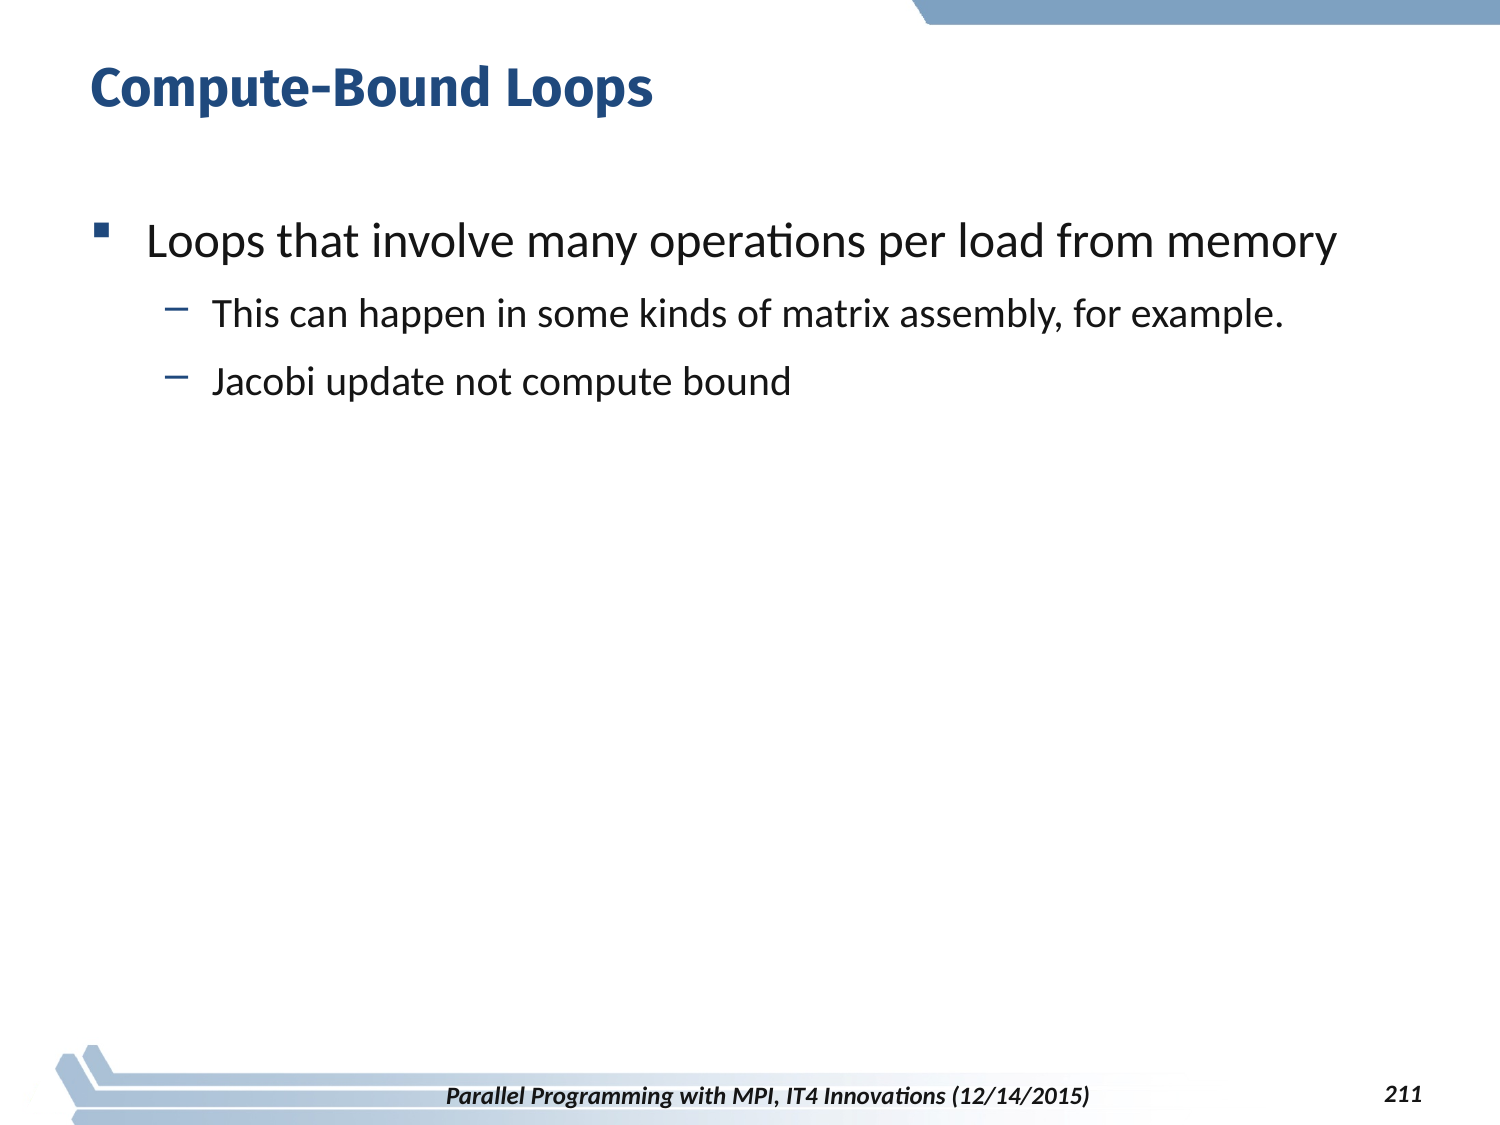

# Compute-Bound Loops
Loops that involve many operations per load from memory
This can happen in some kinds of matrix assembly, for example.
Jacobi update not compute bound
211
Parallel Programming with MPI, IT4 Innovations (12/14/2015)